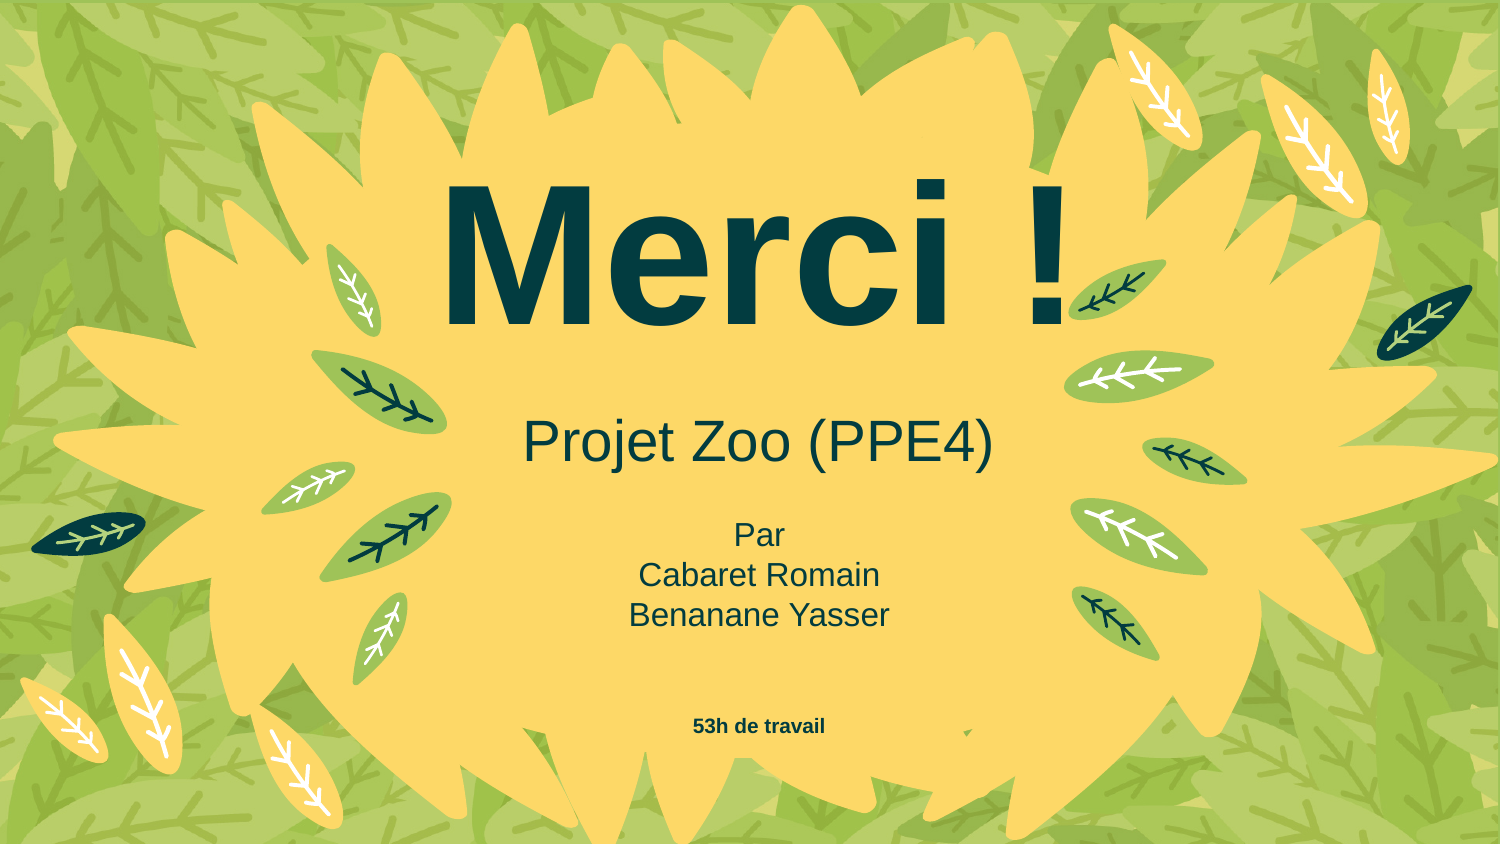

# Merci !

Projet Zoo (PPE4)

Par
Cabaret Romain
Benanane Yasser

53h de travail